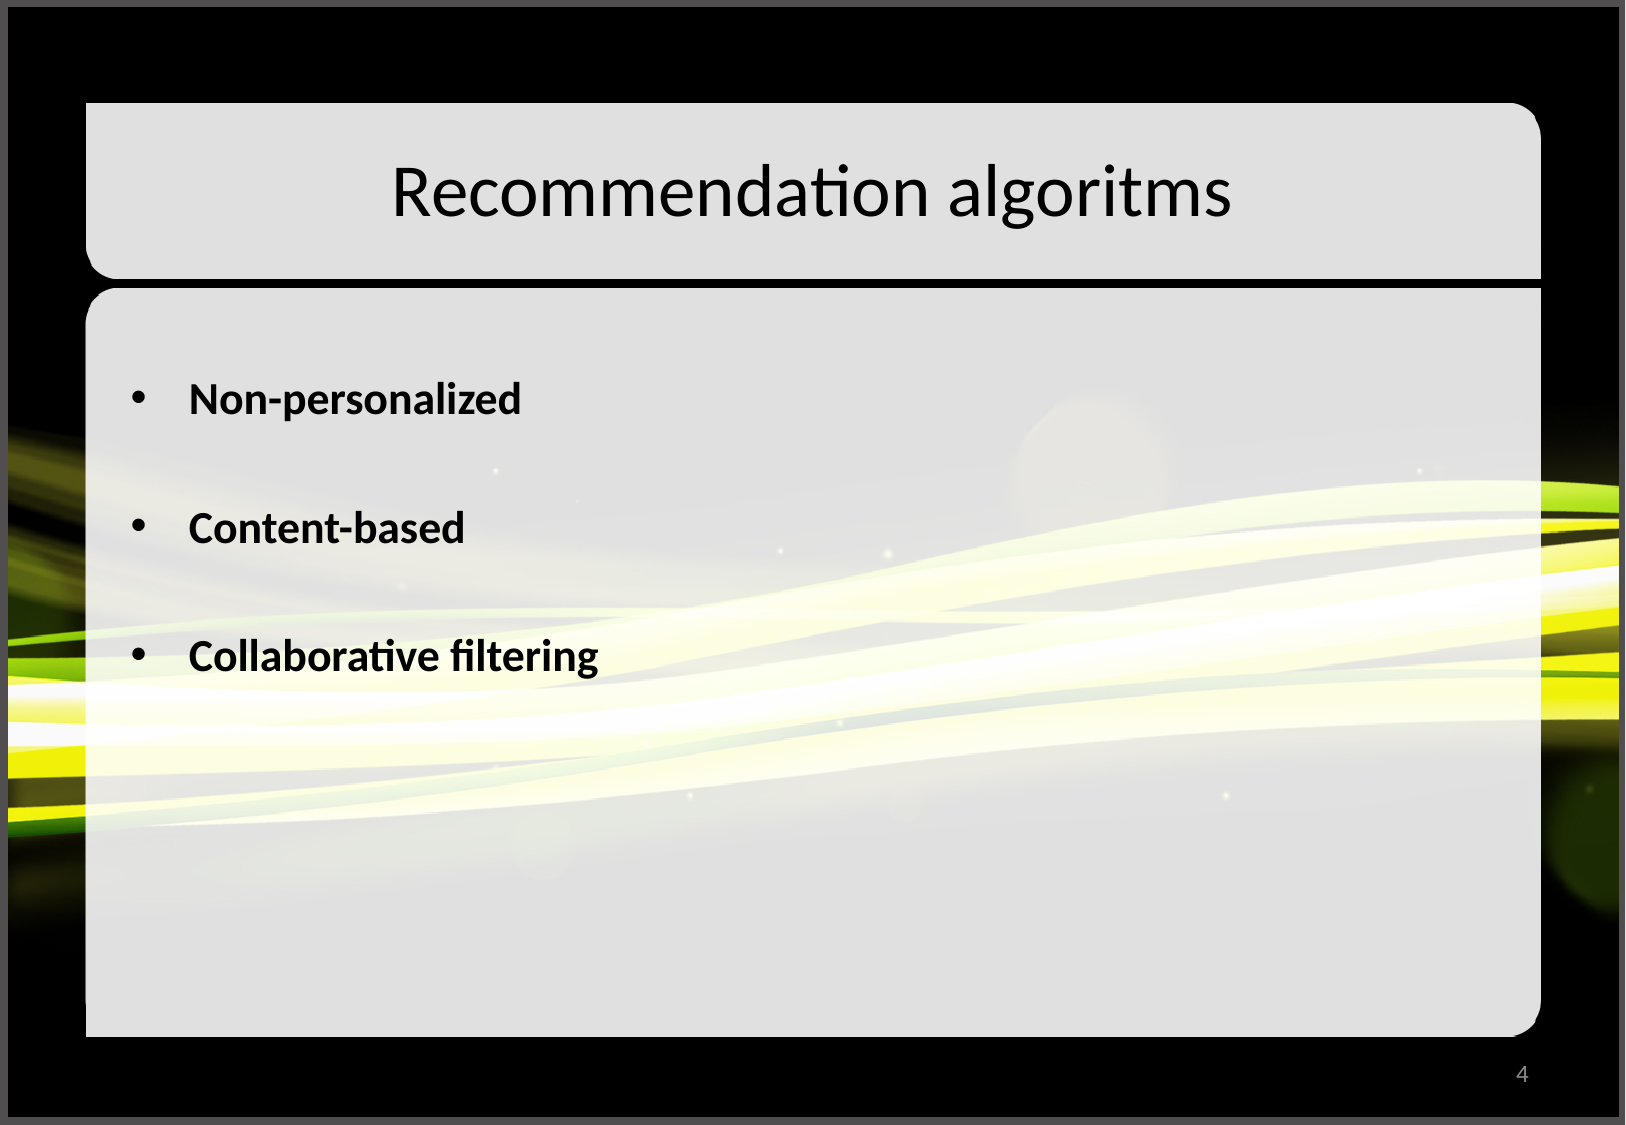

# Recommendation algoritms
Non-personalized

Content-based

Collaborative filtering

4